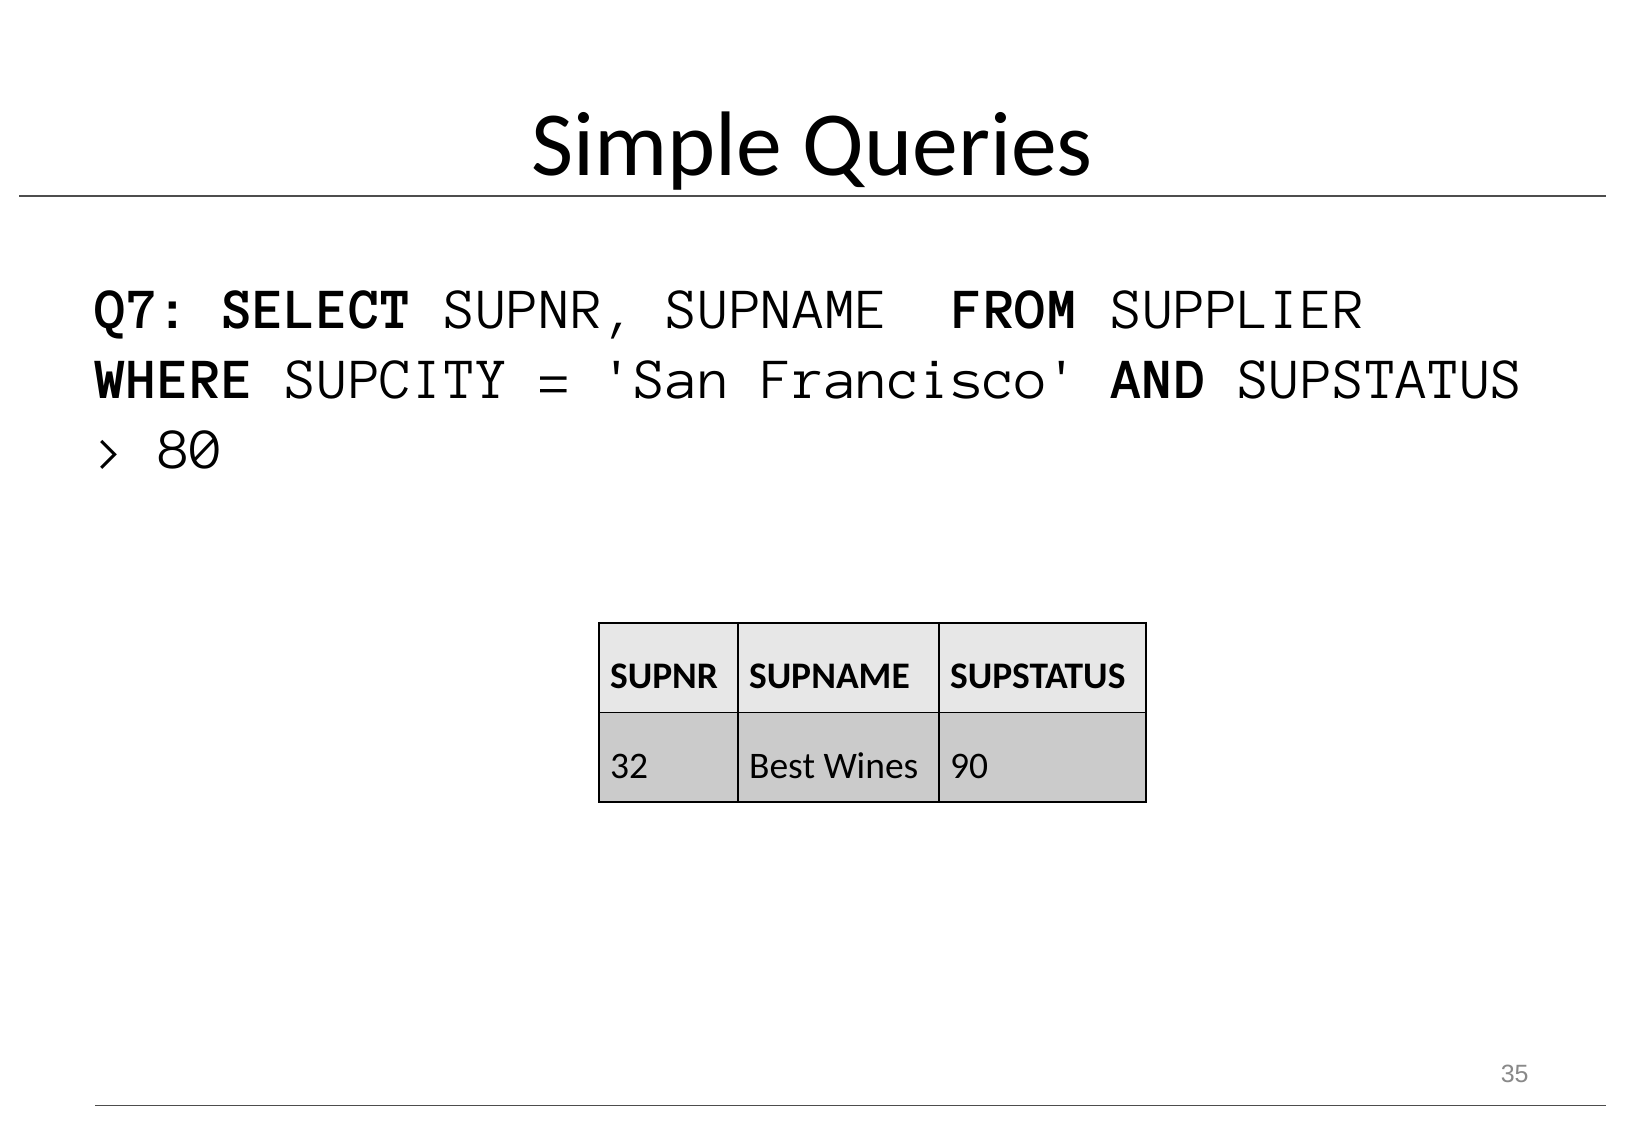

# Simple Queries
Q7: SELECT SUPNR, SUPNAME  FROM SUPPLIER
WHERE SUPCITY = 'San Francisco' AND SUPSTATUS > 80

| SUPNR | SUPNAME | SUPSTATUS |
| --- | --- | --- |
| 32 | Best Wines | 90 |
35